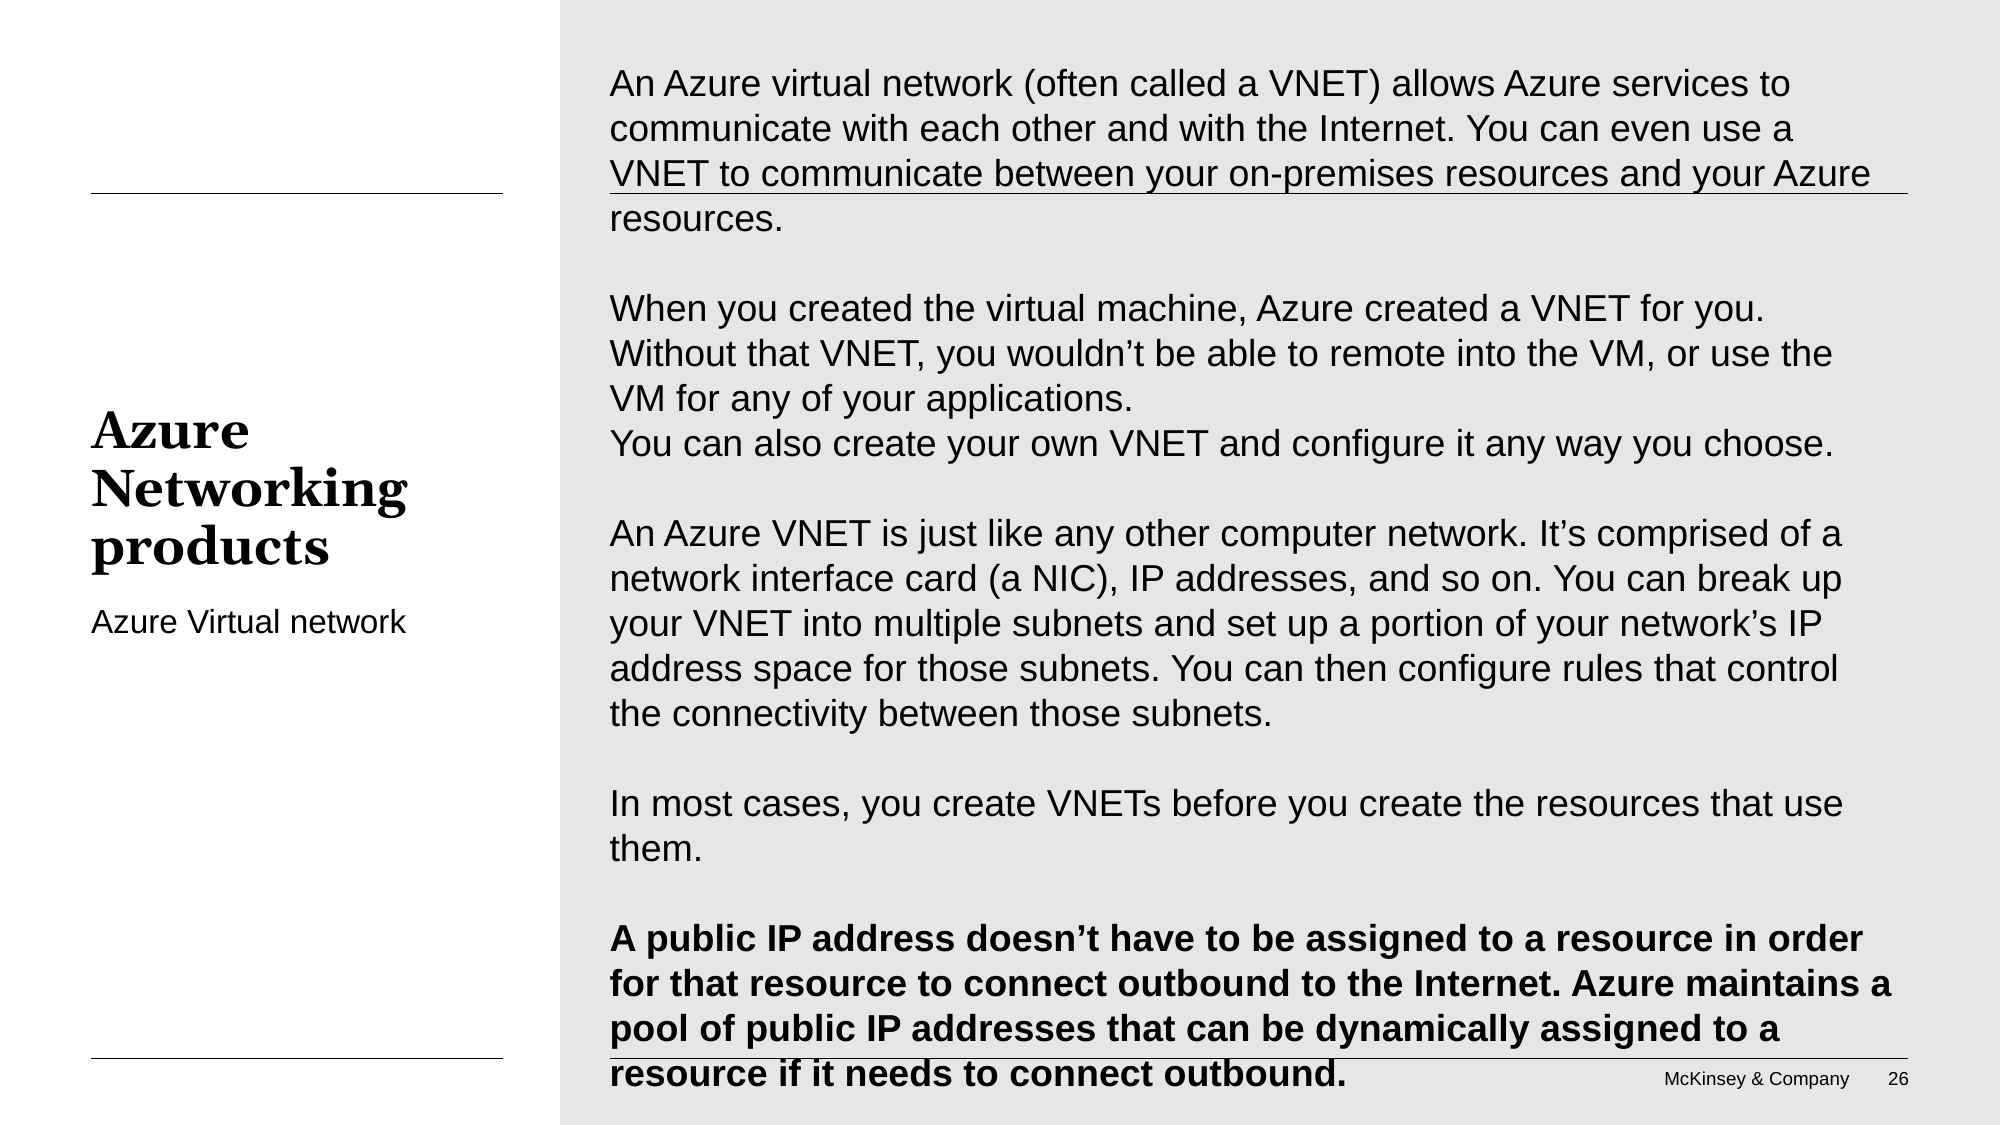

An Azure virtual network (often called a VNET) allows Azure services to communicate with each other and with the Internet. You can even use a VNET to communicate between your on-premises resources and your Azure resources.

When you created the virtual machine, Azure created a VNET for you. Without that VNET, you wouldn’t be able to remote into the VM, or use the VM for any of your applications.
You can also create your own VNET and configure it any way you choose.

An Azure VNET is just like any other computer network. It’s comprised of a network interface card (a NIC), IP addresses, and so on. You can break up your VNET into multiple subnets and set up a portion of your network’s IP address space for those subnets. You can then configure rules that control the connectivity between those subnets.

In most cases, you create VNETs before you create the resources that use them.

A public IP address doesn’t have to be assigned to a resource in order for that resource to connect outbound to the Internet. Azure maintains a pool of public IP addresses that can be dynamically assigned to a resource if it needs to connect outbound.

# Azure Networking products
Azure Virtual network